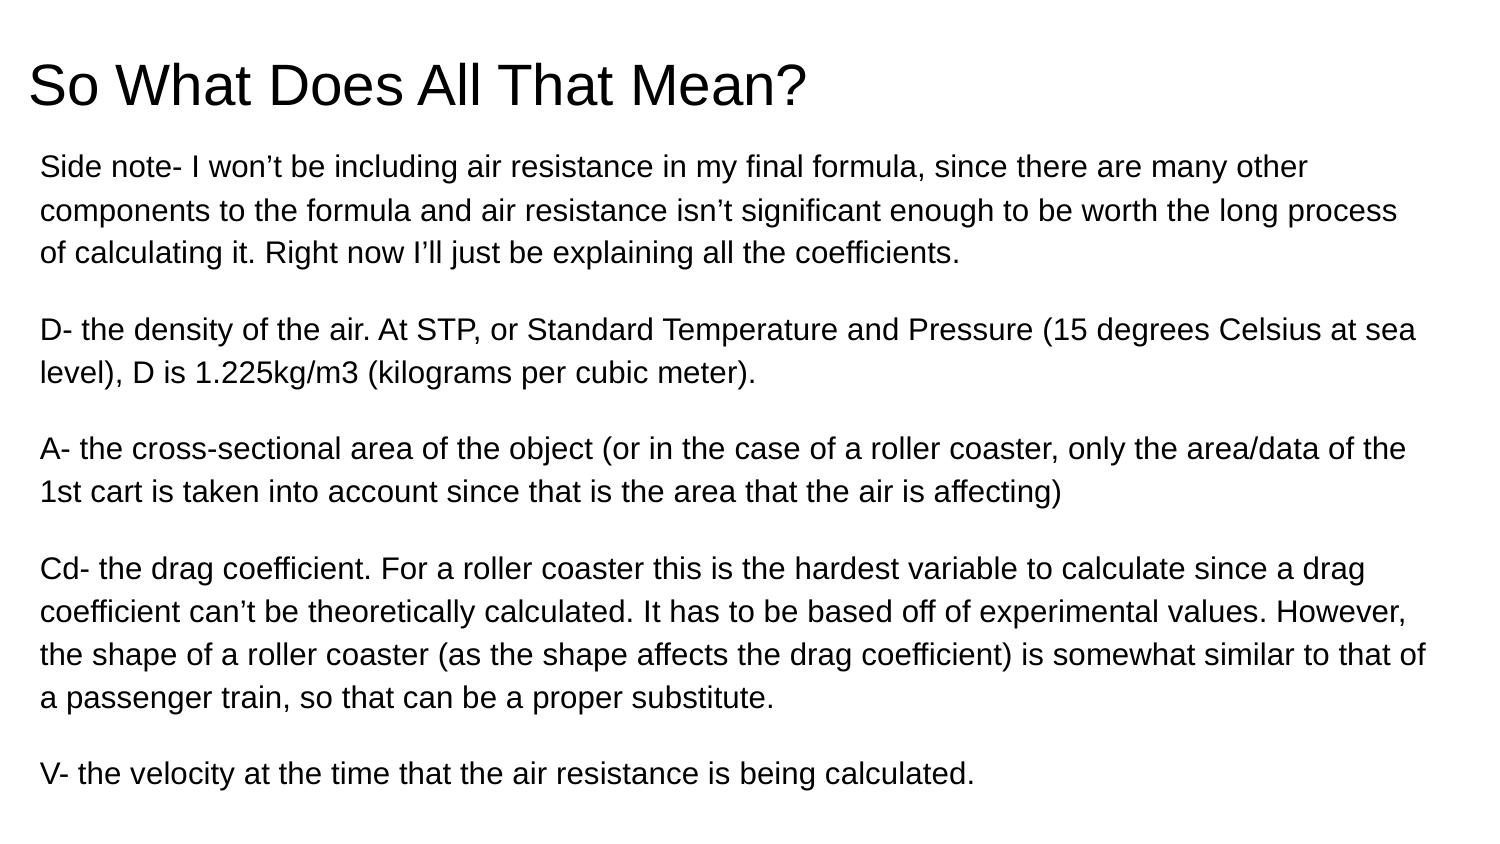

# So What Does All That Mean?
Side note- I won’t be including air resistance in my final formula, since there are many other components to the formula and air resistance isn’t significant enough to be worth the long process of calculating it. Right now I’ll just be explaining all the coefficients.
D- the density of the air. At STP, or Standard Temperature and Pressure (15 degrees Celsius at sea level), D is 1.225kg/m3 (kilograms per cubic meter).
A- the cross-sectional area of the object (or in the case of a roller coaster, only the area/data of the 1st cart is taken into account since that is the area that the air is affecting)
Cd- the drag coefficient. For a roller coaster this is the hardest variable to calculate since a drag coefficient can’t be theoretically calculated. It has to be based off of experimental values. However, the shape of a roller coaster (as the shape affects the drag coefficient) is somewhat similar to that of a passenger train, so that can be a proper substitute.
V- the velocity at the time that the air resistance is being calculated.